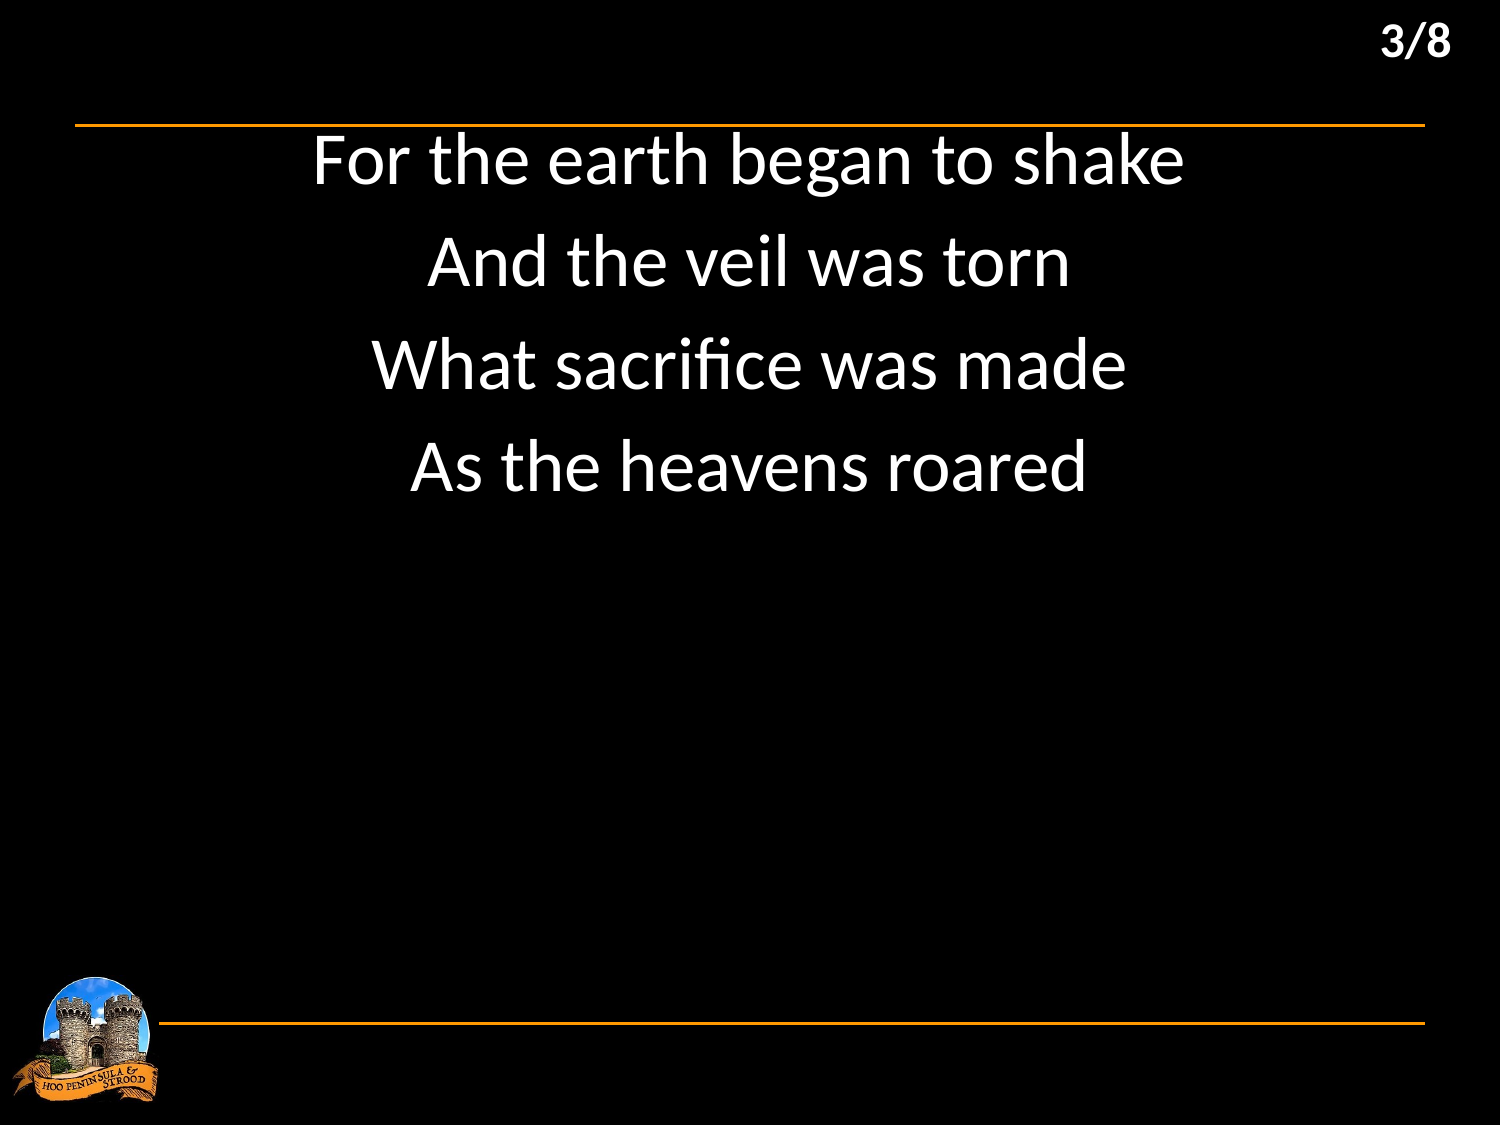

3/8
For the earth began to shake
And the veil was torn
What sacrifice was made
As the heavens roared